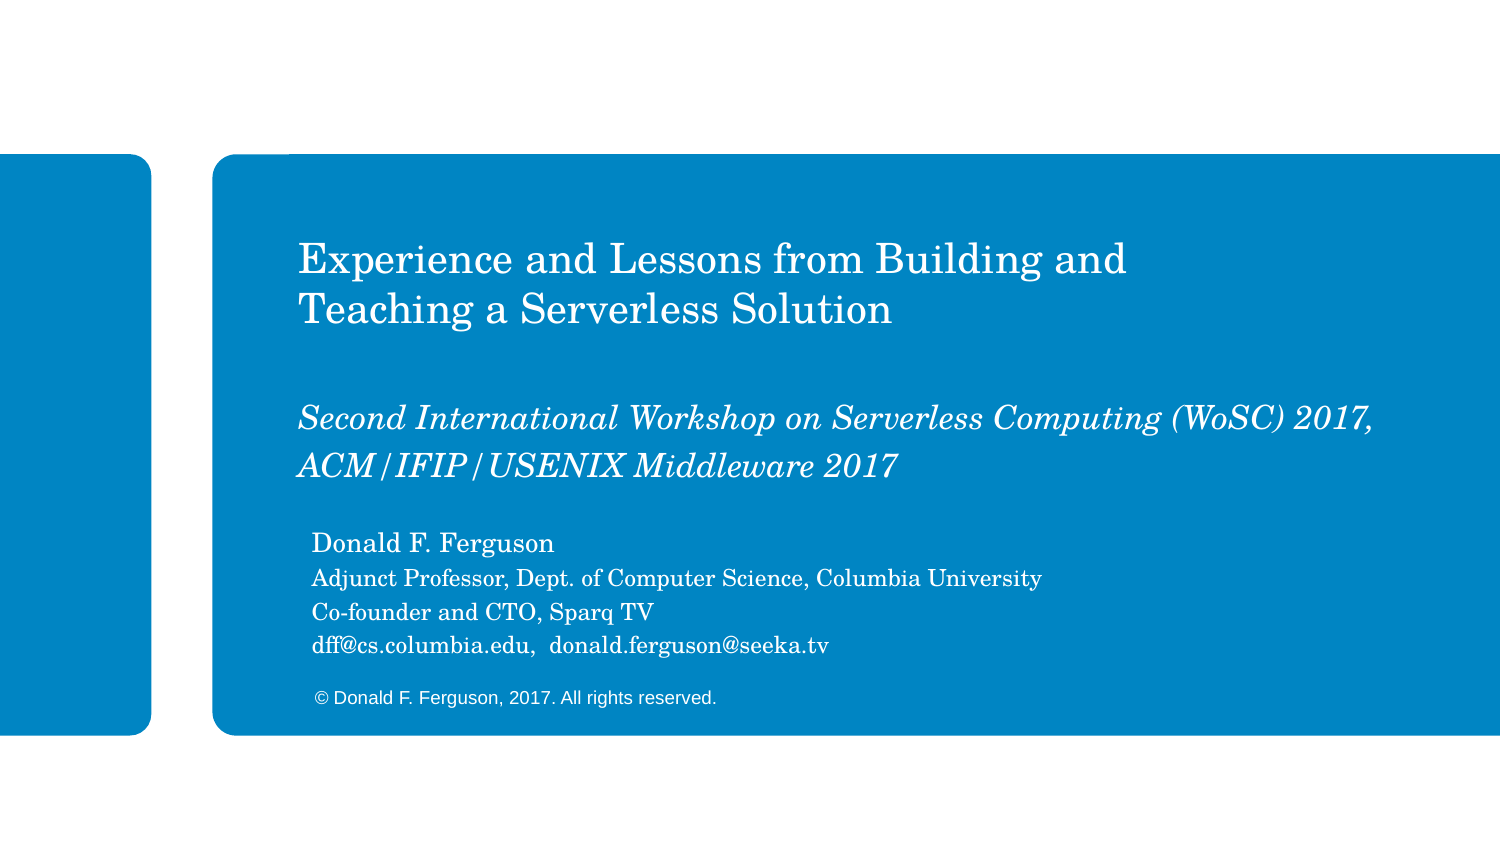

Experience and Lessons from Building and
Teaching a Serverless Solution
Second International Workshop on Serverless Computing (WoSC) 2017,
ACM/IFIP/USENIX Middleware 2017

Donald F. Ferguson
Adjunct Professor, Dept. of Computer Science, Columbia University
Co-founder and CTO, Sparq TV
dff@cs.columbia.edu,  donald.ferguson@seeka.tv